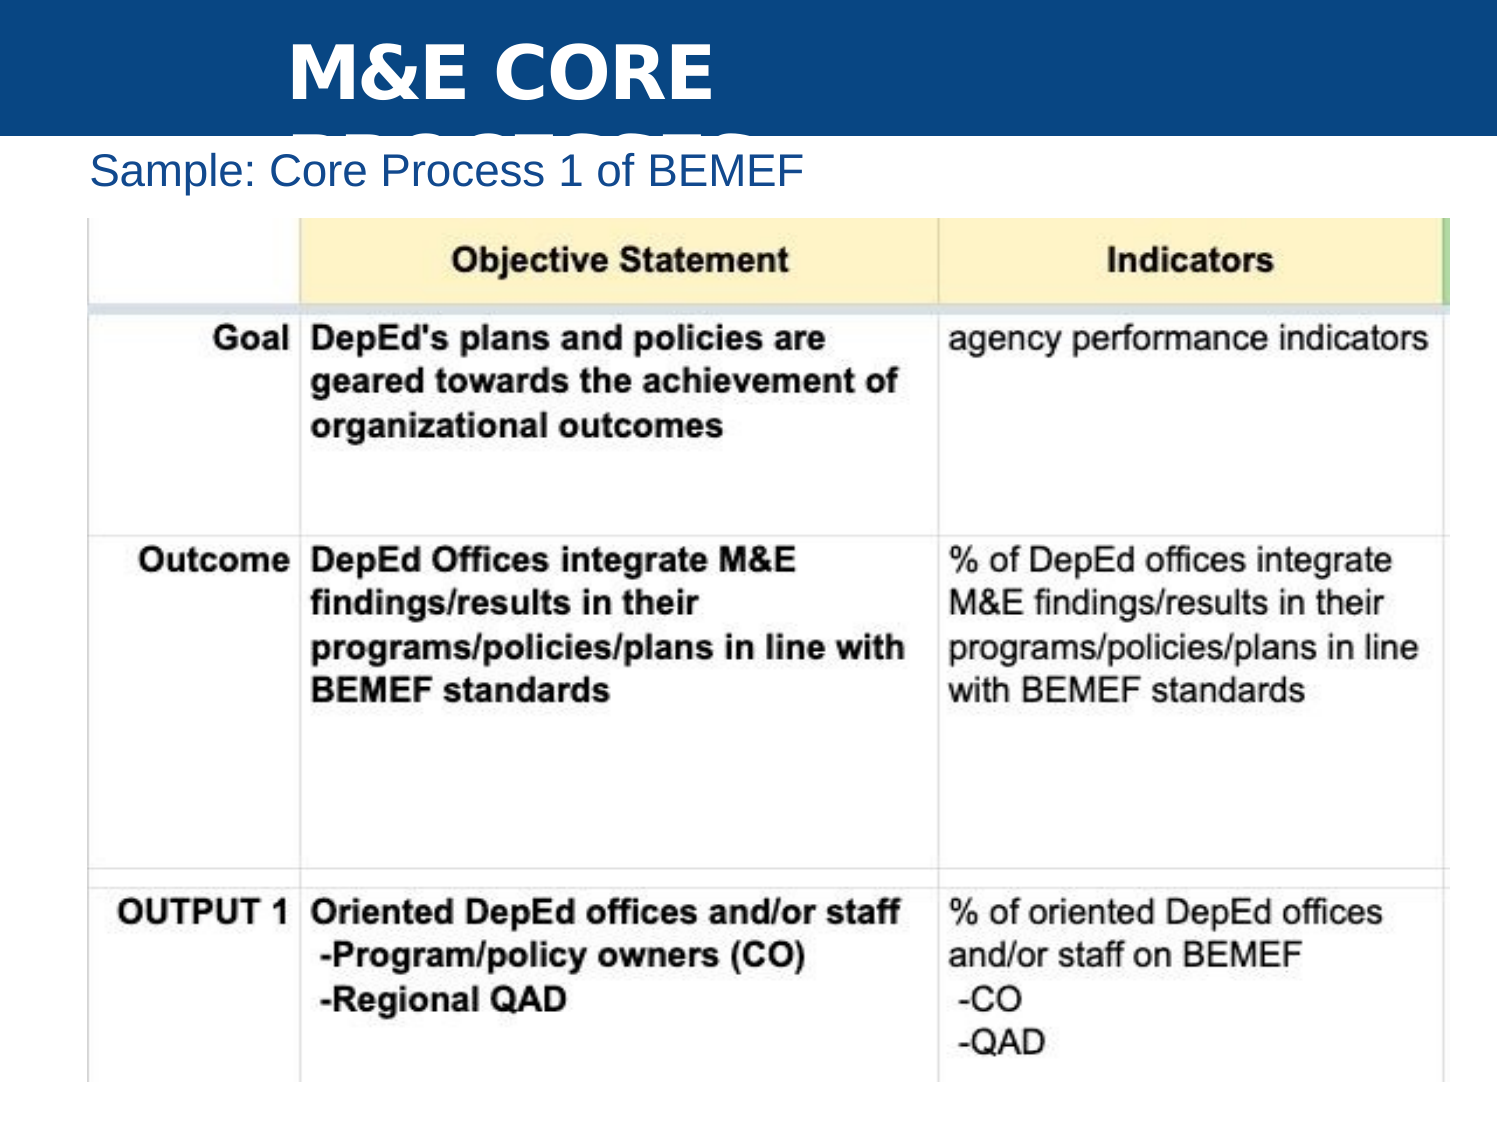

M&E CORE PROCESSES
Sample: Core Process 1 of BEMEF